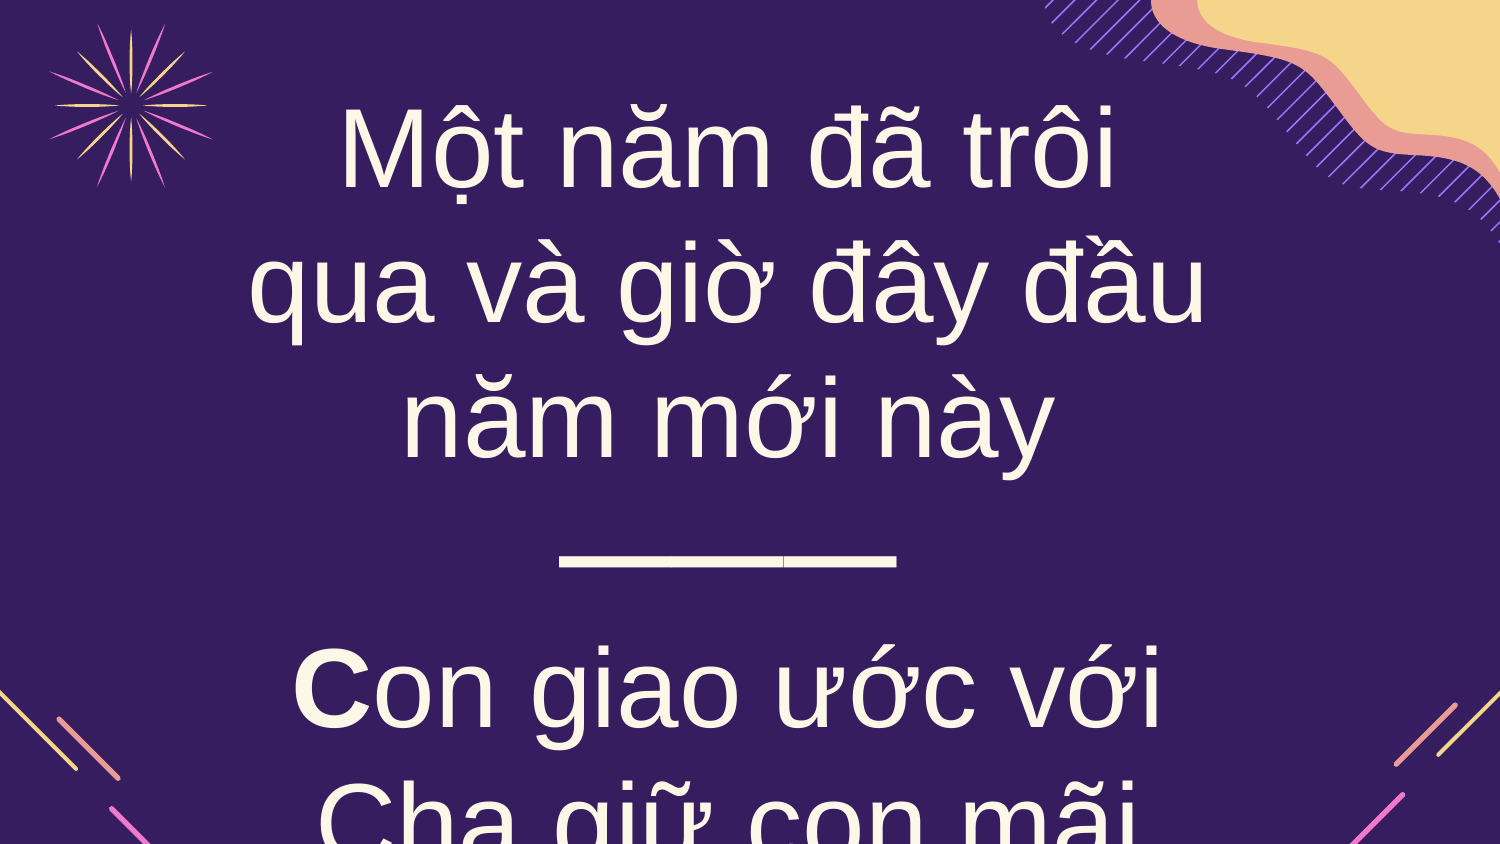

# Một năm đã trôi qua và giờ đây đầu năm mới này ——— Con giao ước với Cha giữ con mãi trong Ngài